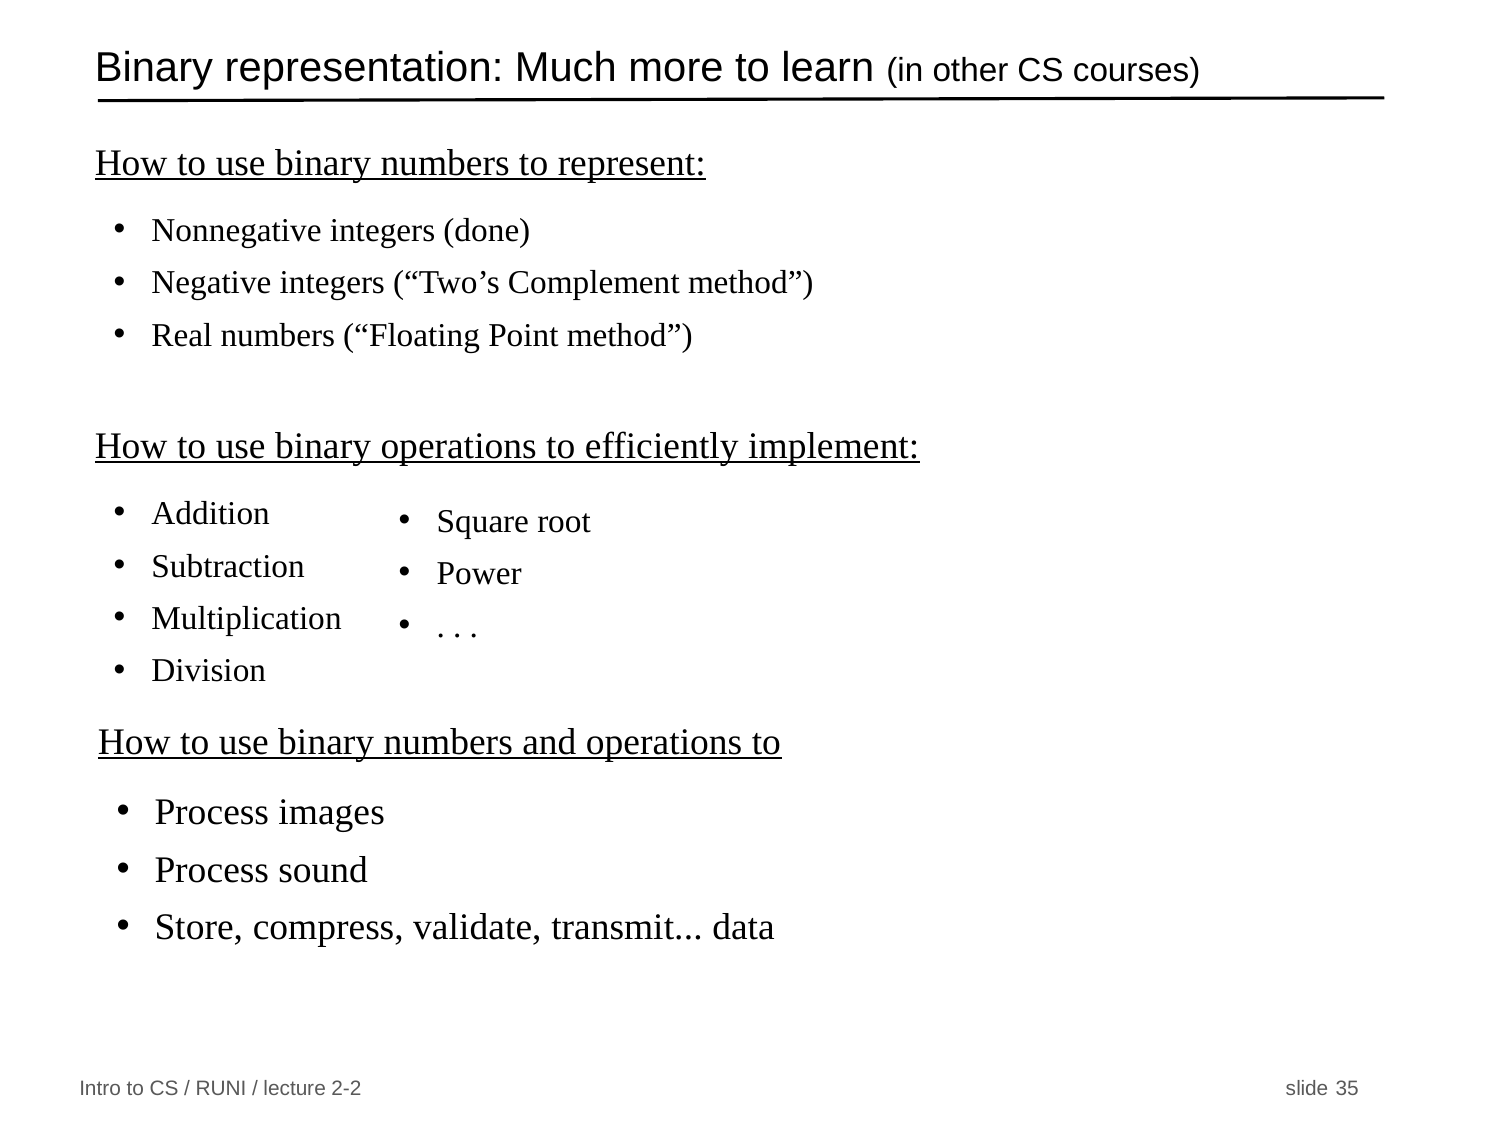

# Binary representation: Much more to learn (in other CS courses)
How to use binary numbers to represent:
Nonnegative integers (done)
Negative integers (“Two’s Complement method”)
Real numbers (“Floating Point method”)
How to use binary operations to efficiently implement:
Addition
Subtraction
Multiplication
Division
Square root
Power
. . .

How to use binary numbers and operations to
Process images
Process sound
Store, compress, validate, transmit... data